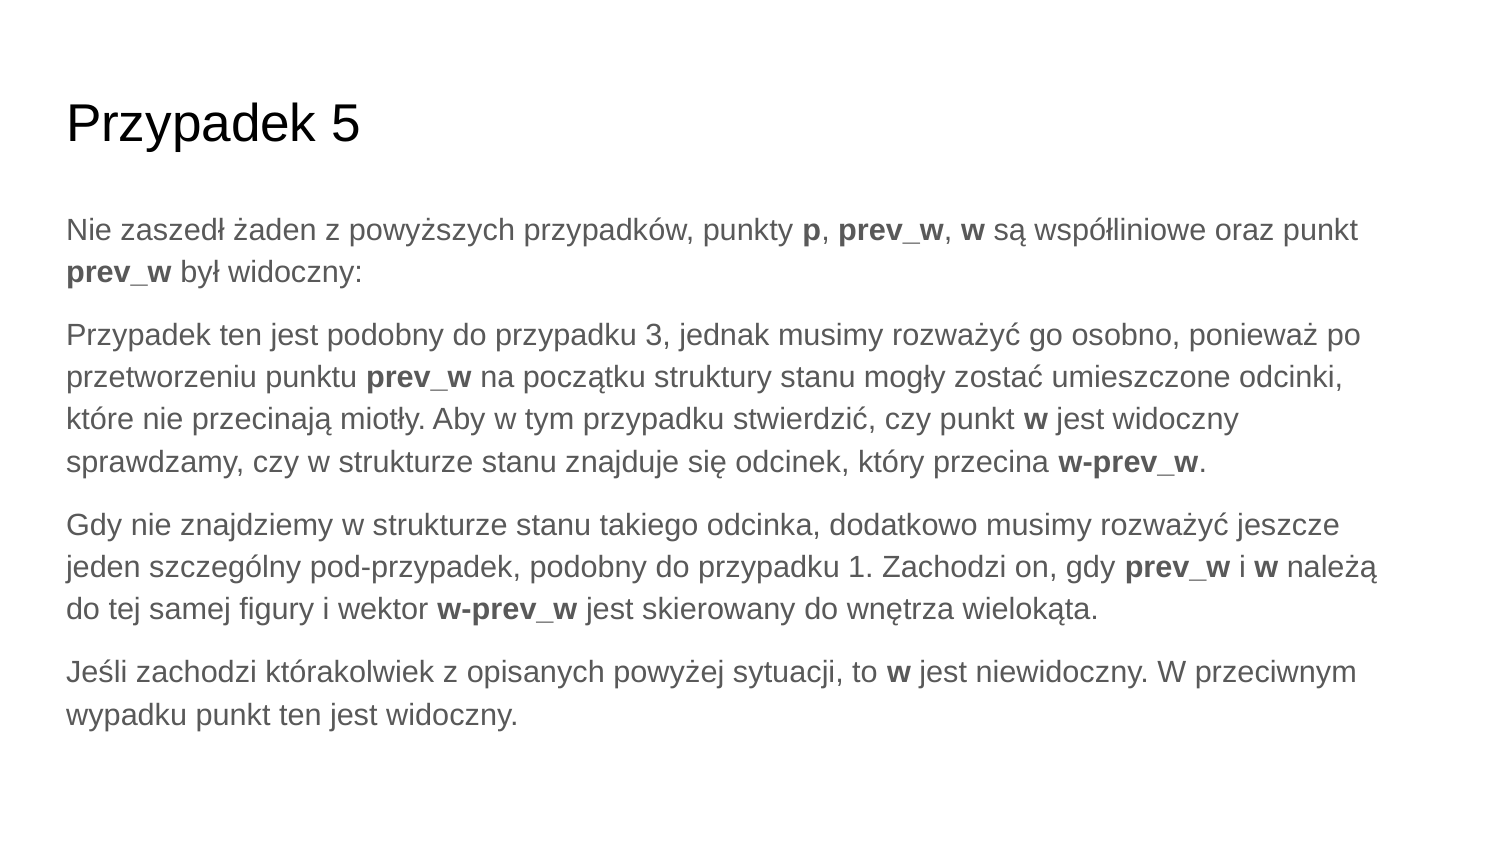

# Przypadek 5
Nie zaszedł żaden z powyższych przypadków, punkty p, prev_w, w są współliniowe oraz punkt prev_w był widoczny:
Przypadek ten jest podobny do przypadku 3, jednak musimy rozważyć go osobno, ponieważ po przetworzeniu punktu prev_w na początku struktury stanu mogły zostać umieszczone odcinki, które nie przecinają miotły. Aby w tym przypadku stwierdzić, czy punkt w jest widoczny sprawdzamy, czy w strukturze stanu znajduje się odcinek, który przecina w-prev_w.
Gdy nie znajdziemy w strukturze stanu takiego odcinka, dodatkowo musimy rozważyć jeszcze jeden szczególny pod-przypadek, podobny do przypadku 1. Zachodzi on, gdy prev_w i w należą do tej samej figury i wektor w-prev_w jest skierowany do wnętrza wielokąta.
Jeśli zachodzi którakolwiek z opisanych powyżej sytuacji, to w jest niewidoczny. W przeciwnym wypadku punkt ten jest widoczny.